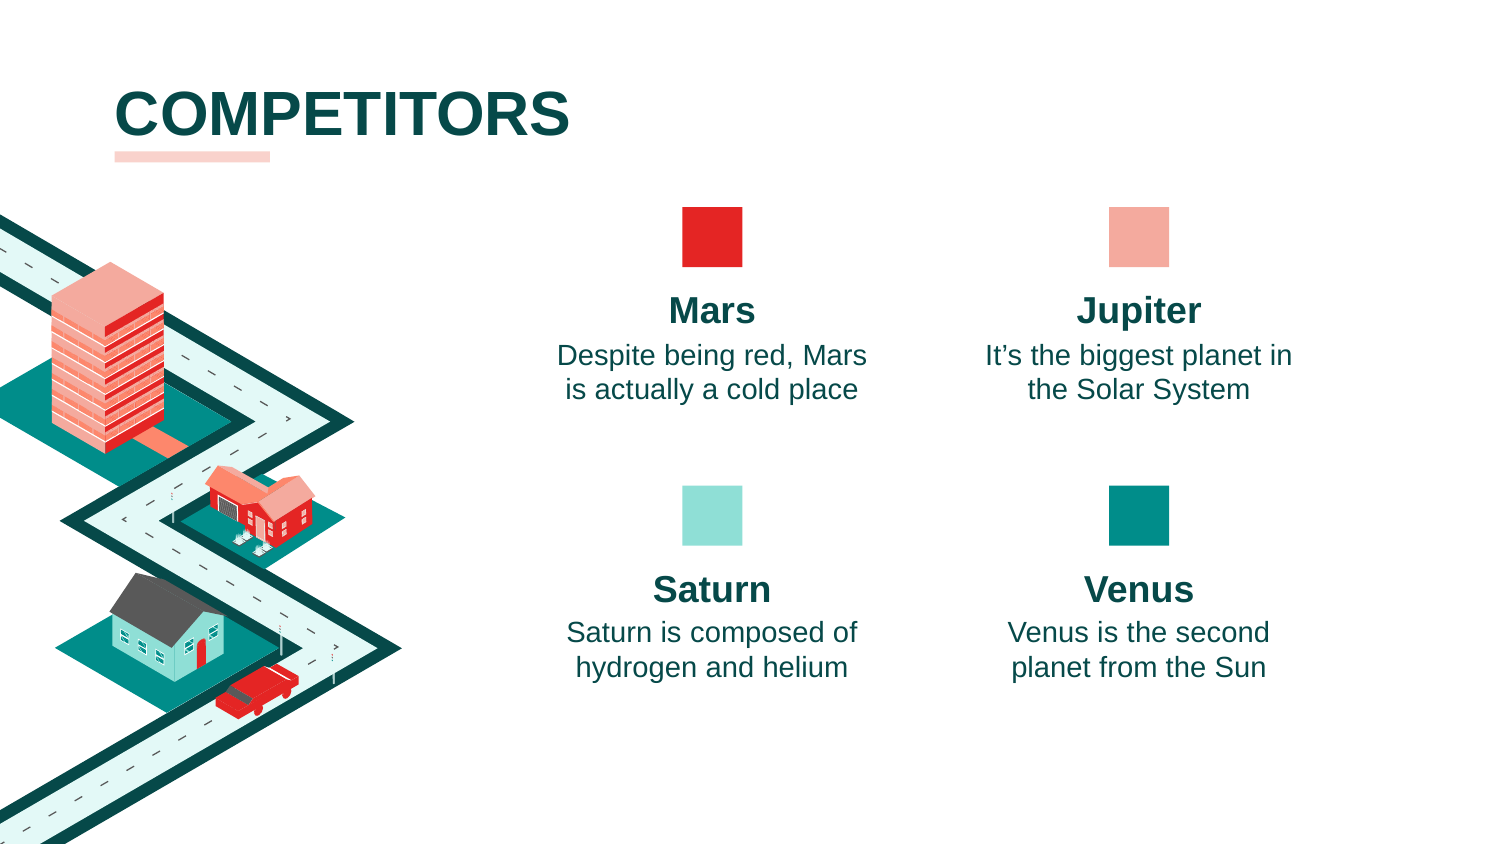

COMPETITORS

# Mars
Jupiter
Despite being red, Mars is actually a cold place
It’s the biggest planet in the Solar System

Saturn
Venus
Saturn is composed of hydrogen and helium
Venus is the second planet from the Sun